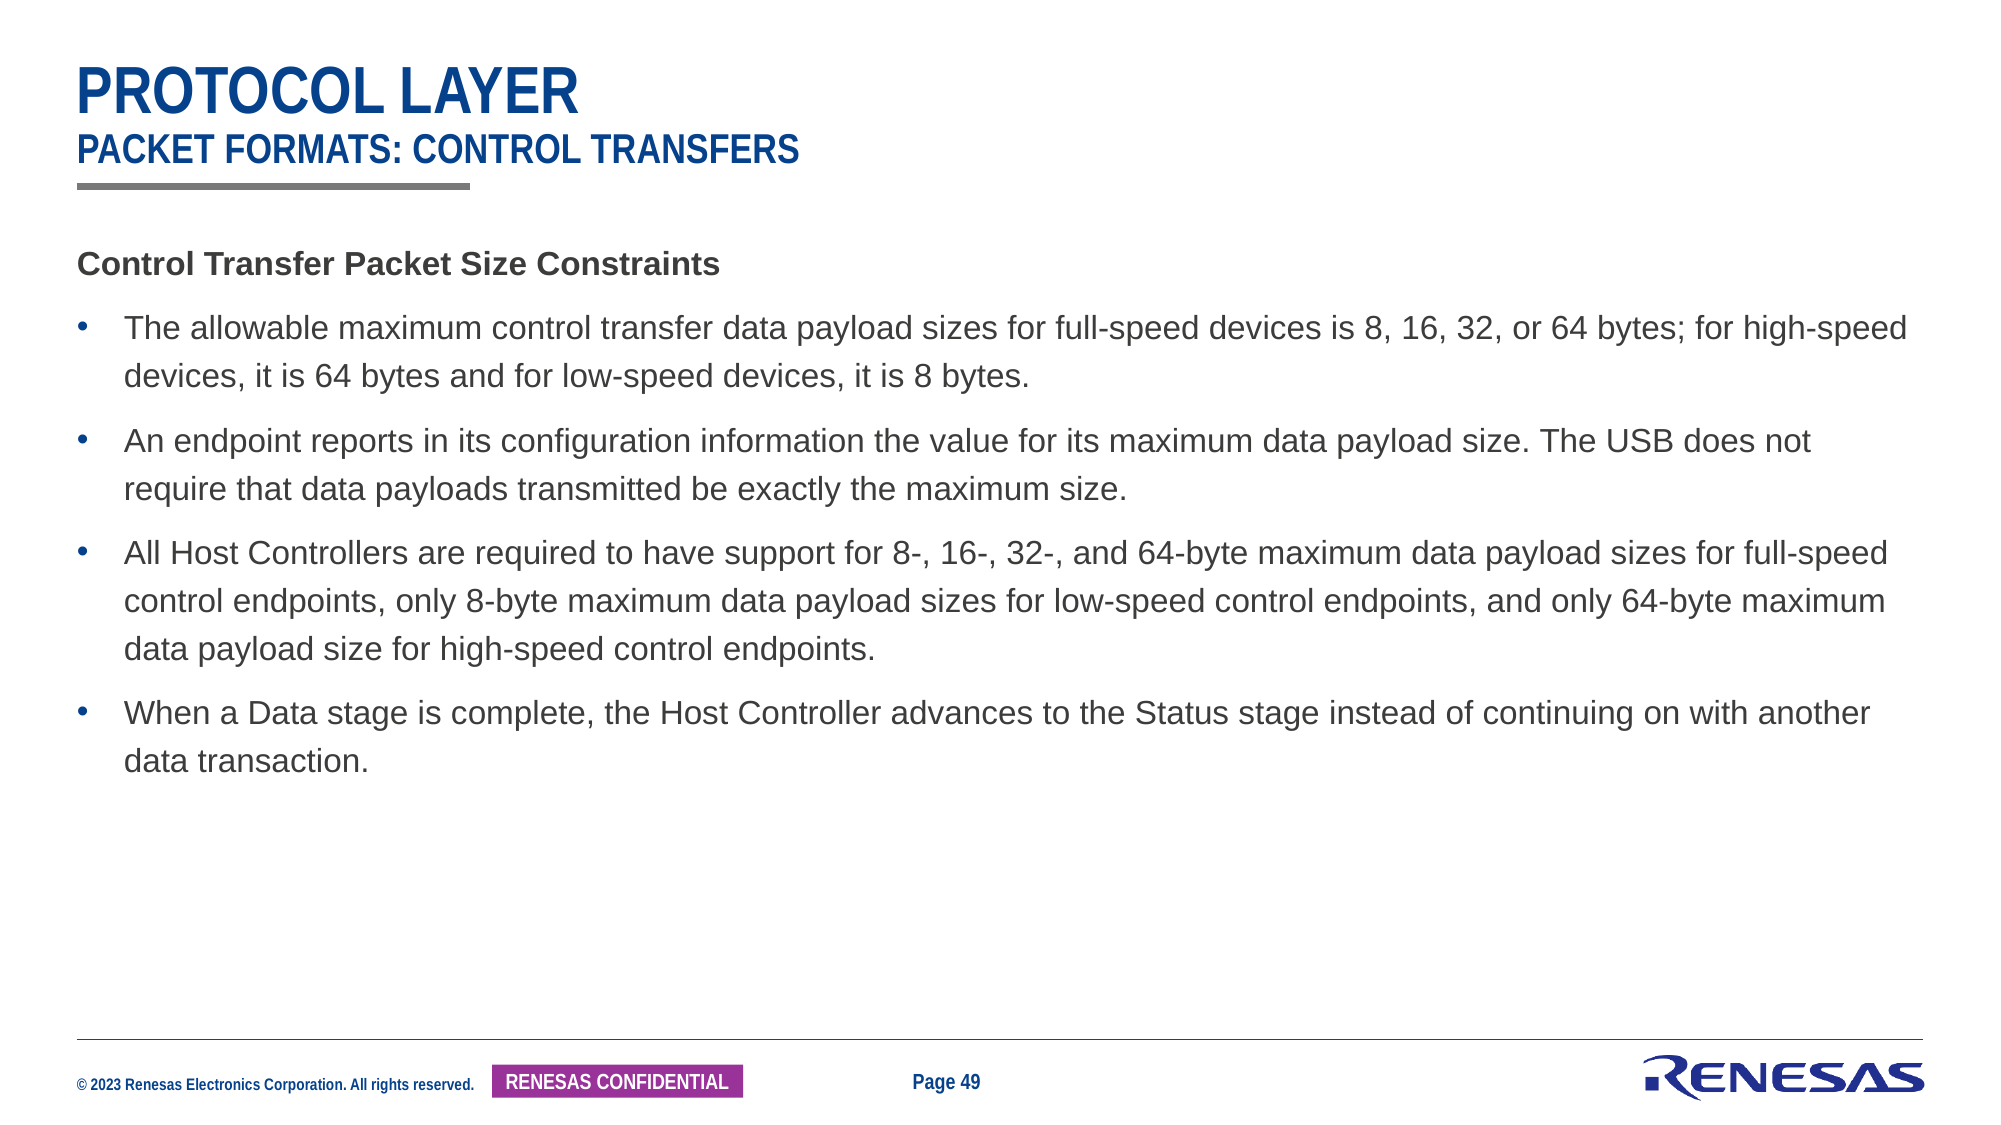

# Protocol Layer Packet Formats: Control Transfers
Control Transfer Packet Size Constraints
The allowable maximum control transfer data payload sizes for full-speed devices is 8, 16, 32, or 64 bytes; for high-speed devices, it is 64 bytes and for low-speed devices, it is 8 bytes.
An endpoint reports in its configuration information the value for its maximum data payload size. The USB does not require that data payloads transmitted be exactly the maximum size.
All Host Controllers are required to have support for 8-, 16-, 32-, and 64-byte maximum data payload sizes for full-speed control endpoints, only 8-byte maximum data payload sizes for low-speed control endpoints, and only 64-byte maximum data payload size for high-speed control endpoints.
When a Data stage is complete, the Host Controller advances to the Status stage instead of continuing on with another data transaction.